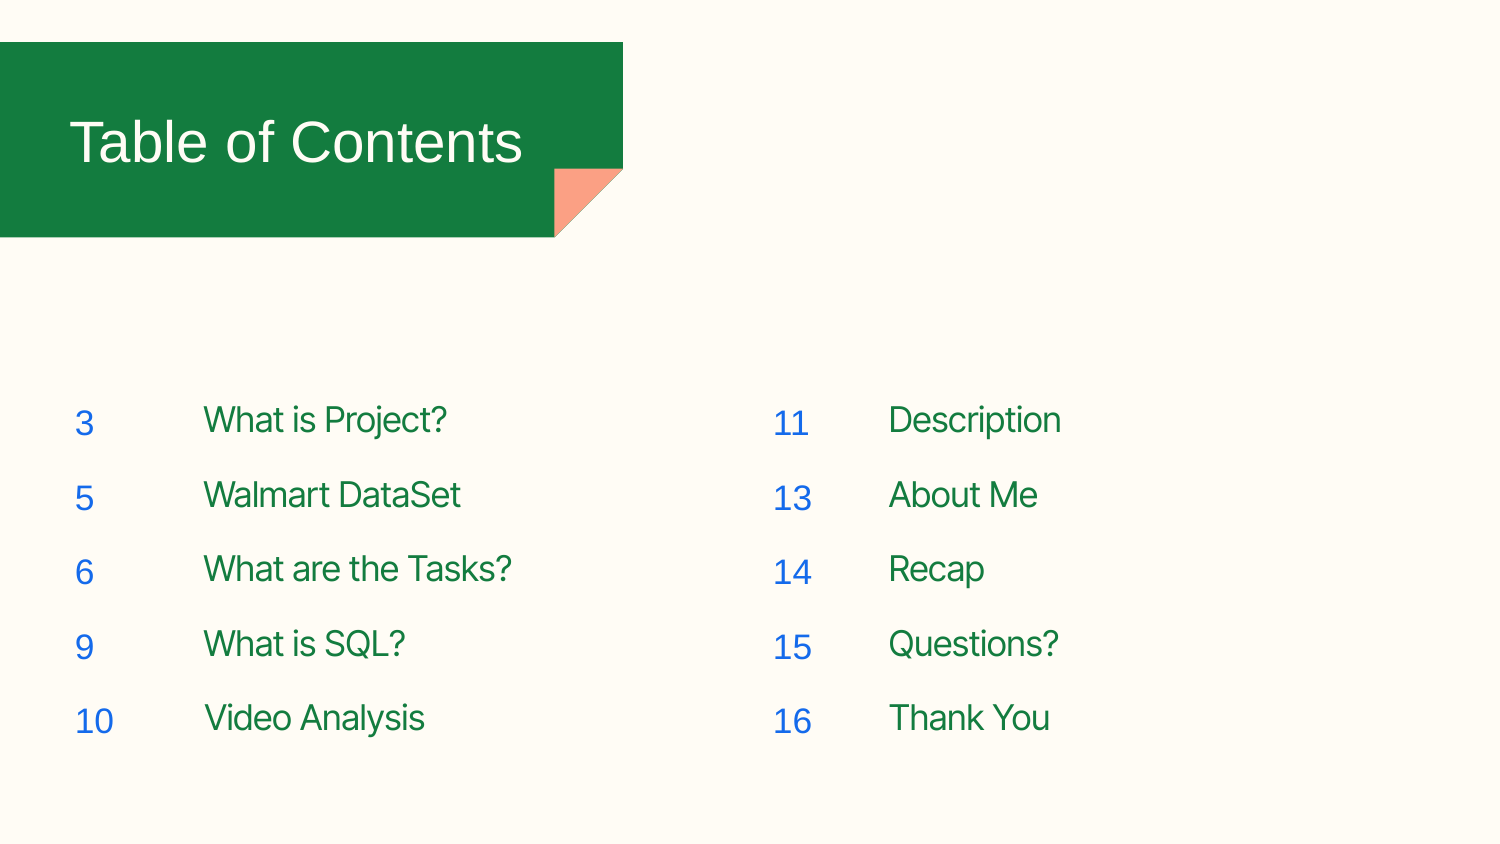

# Table of Contents
3
What is Project?
11
Description
5
13
Walmart DataSet
About Me
6
14
What are the Tasks?
Recap
9
15
What is SQL?
Questions?
Video Analysis
10
16
Thank You